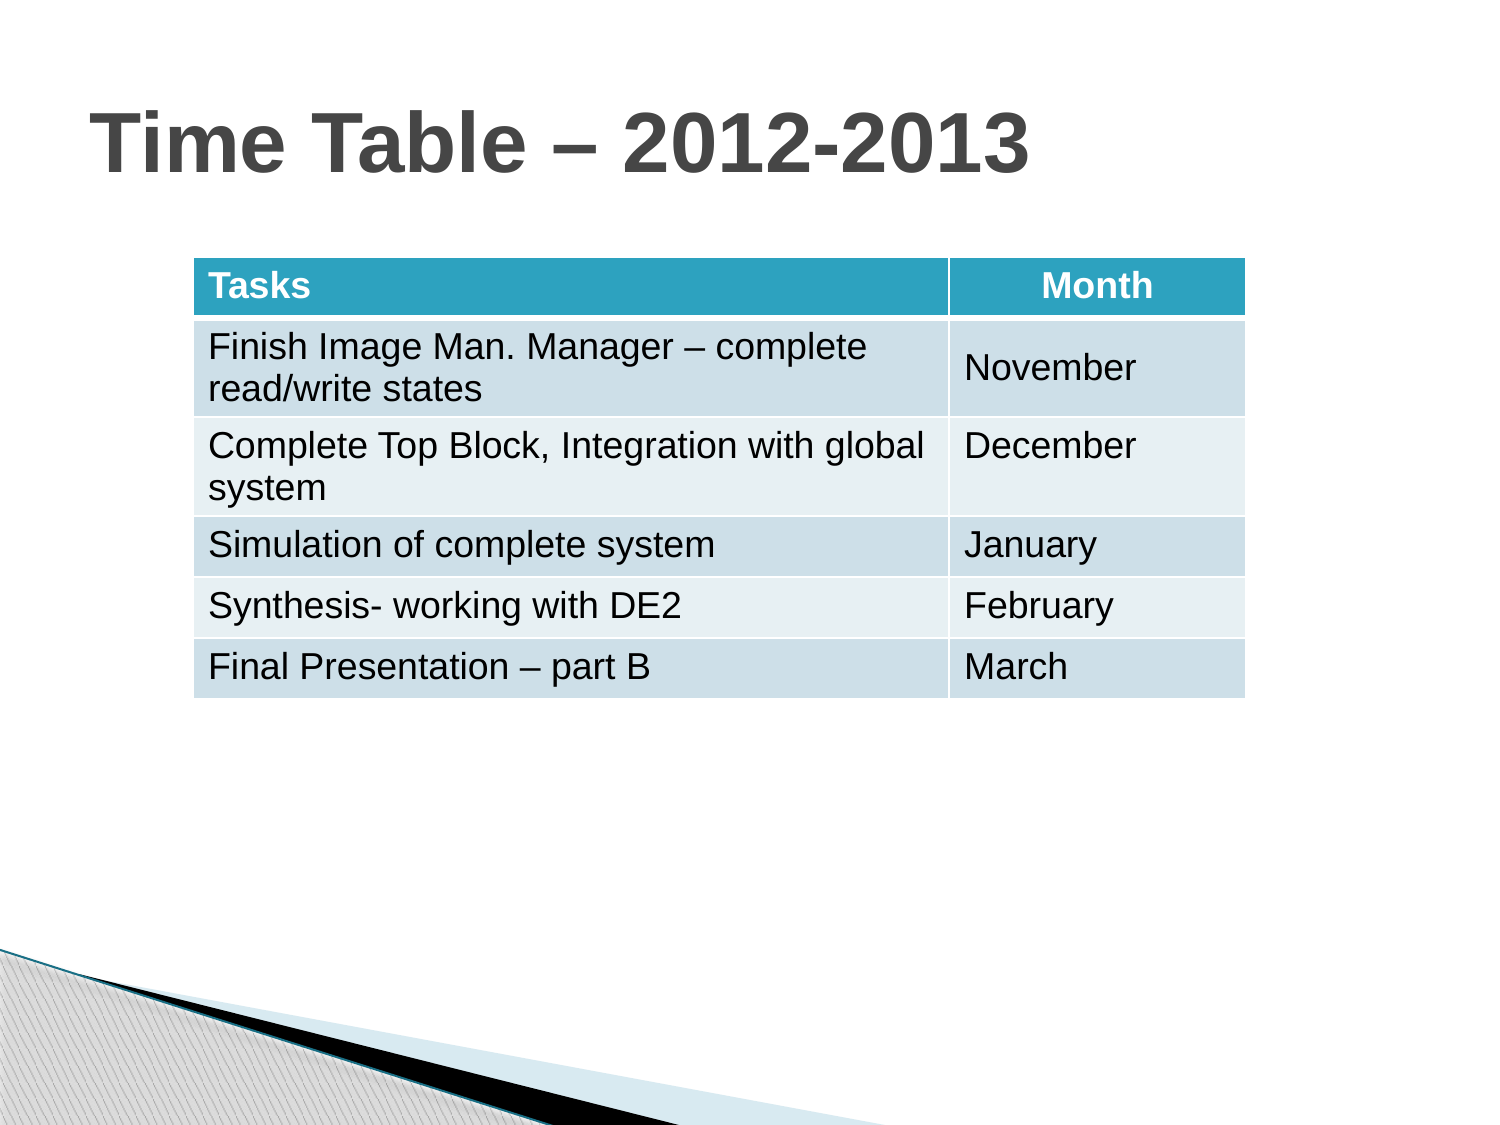

# Time Table – 2012-2013
| Tasks | Month |
| --- | --- |
| Finish Image Man. Manager – complete read/write states | November |
| Complete Top Block, Integration with global system | December |
| Simulation of complete system | January |
| Synthesis- working with DE2 | February |
| Final Presentation – part B | March |